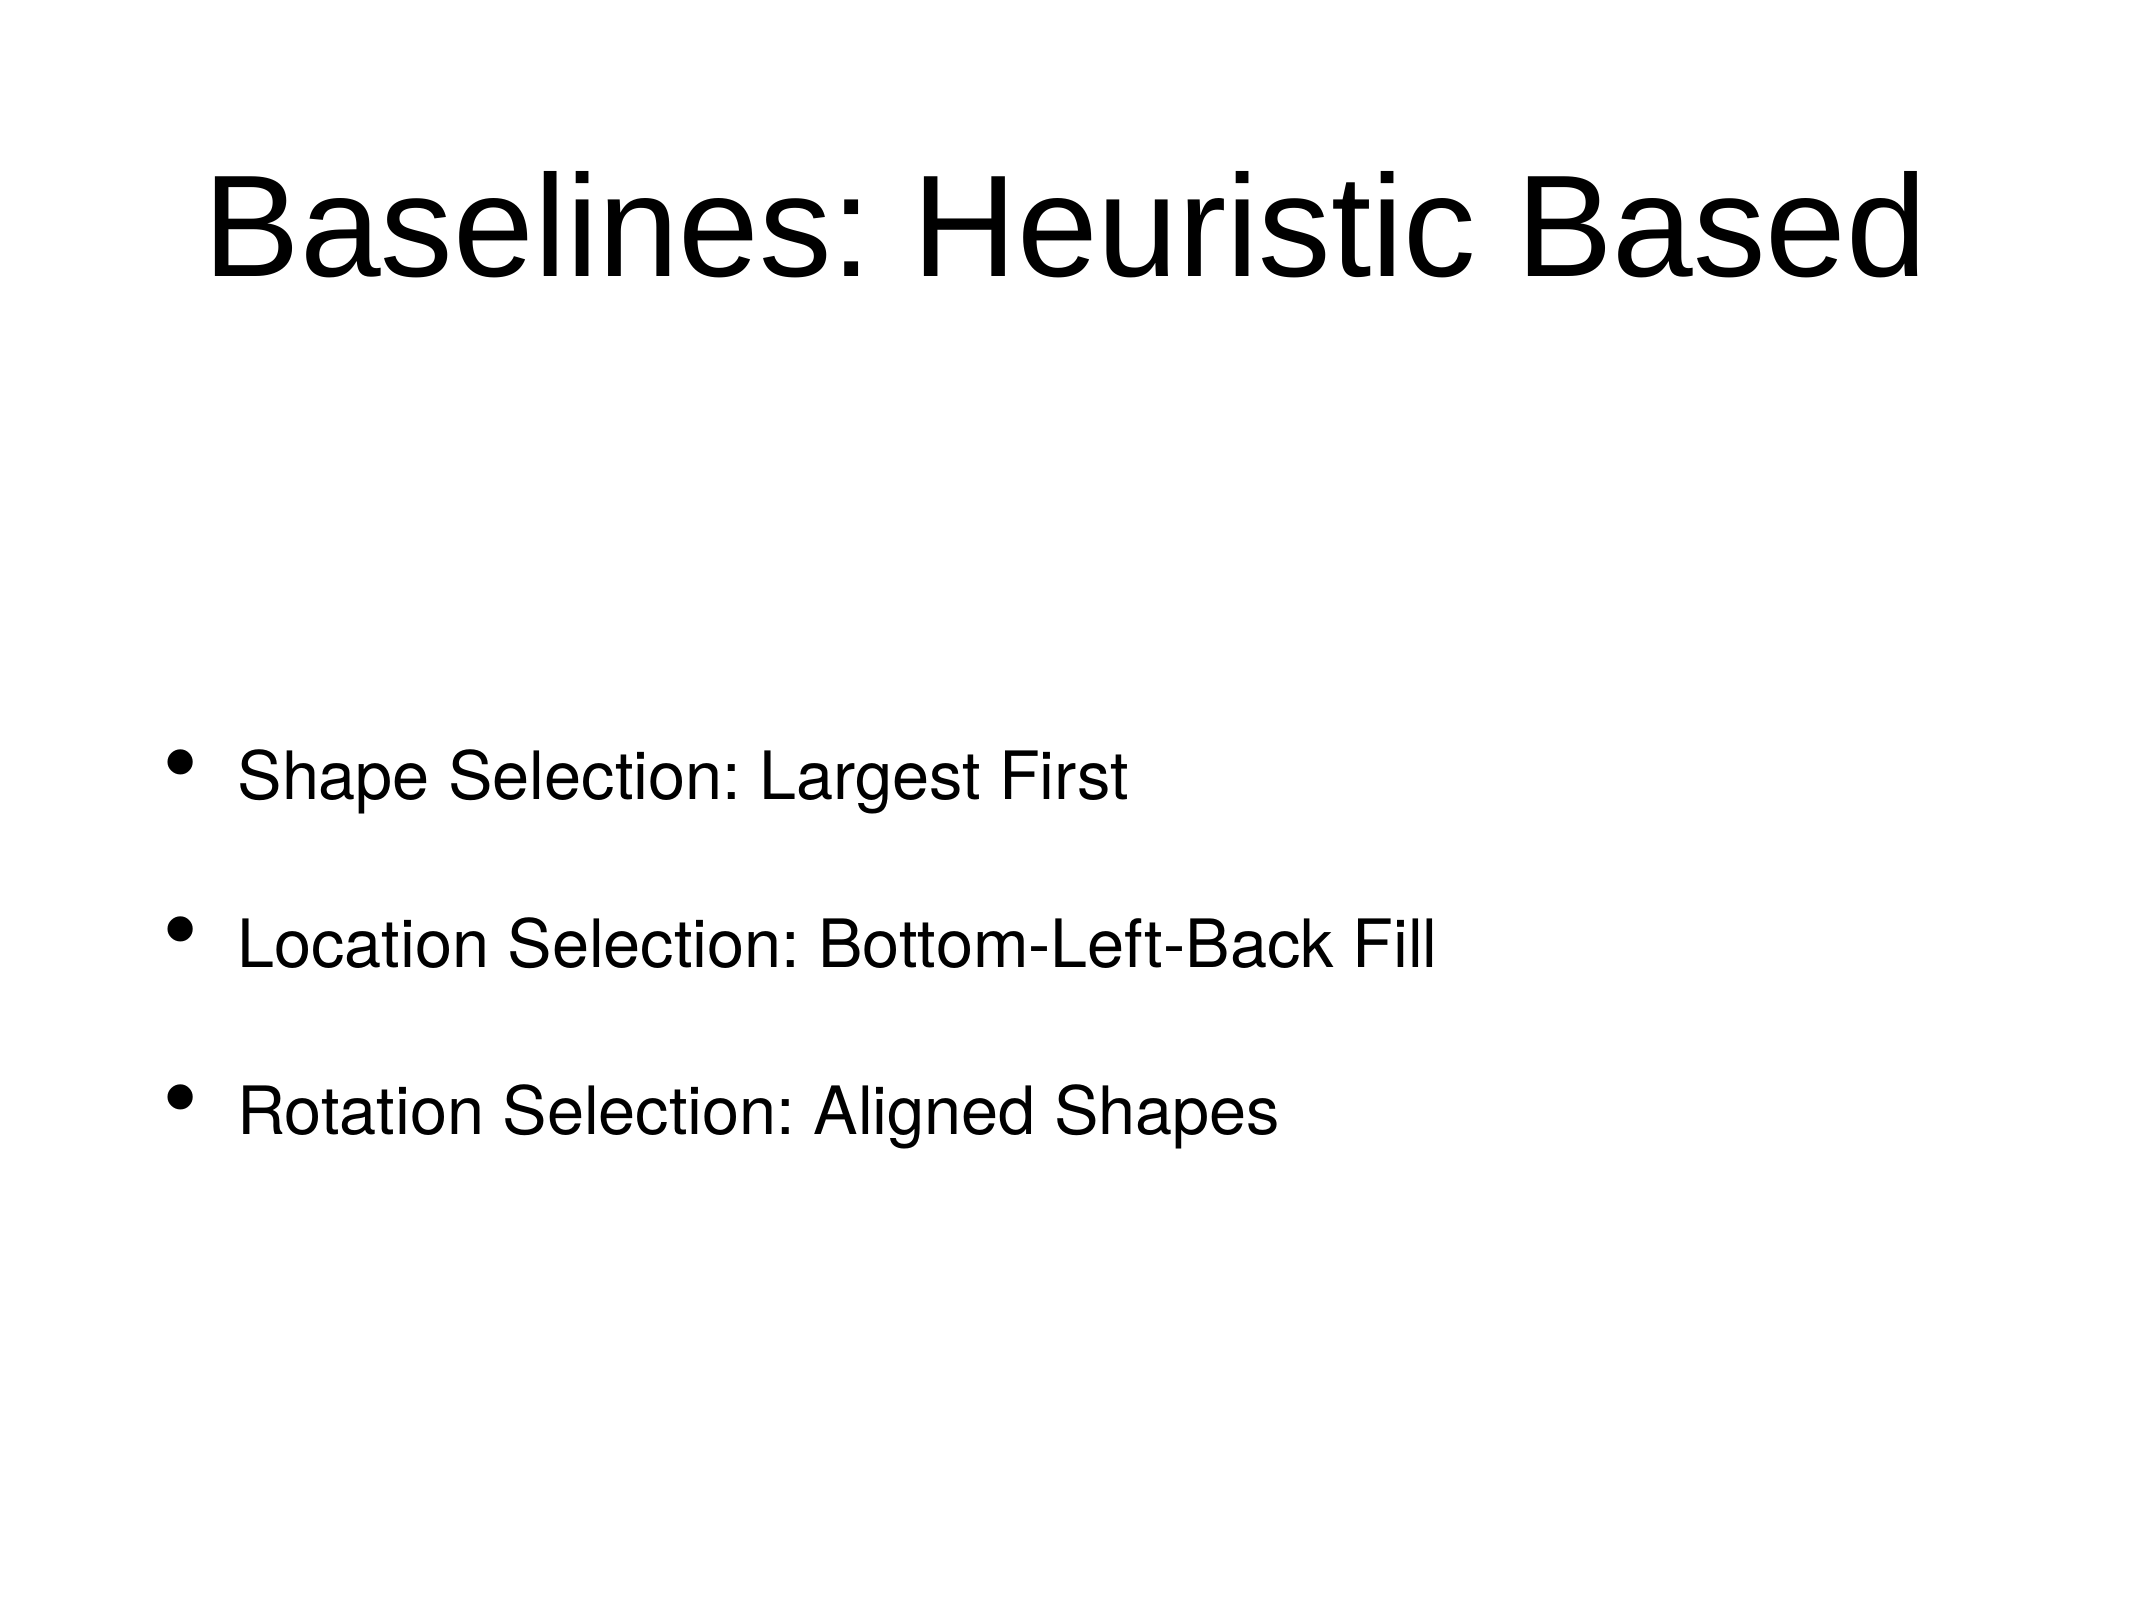

# Baselines: Heuristic Based
Shape Selection: Largest First
Location Selection: Bottom-Left-Back Fill
Rotation Selection: Aligned Shapes